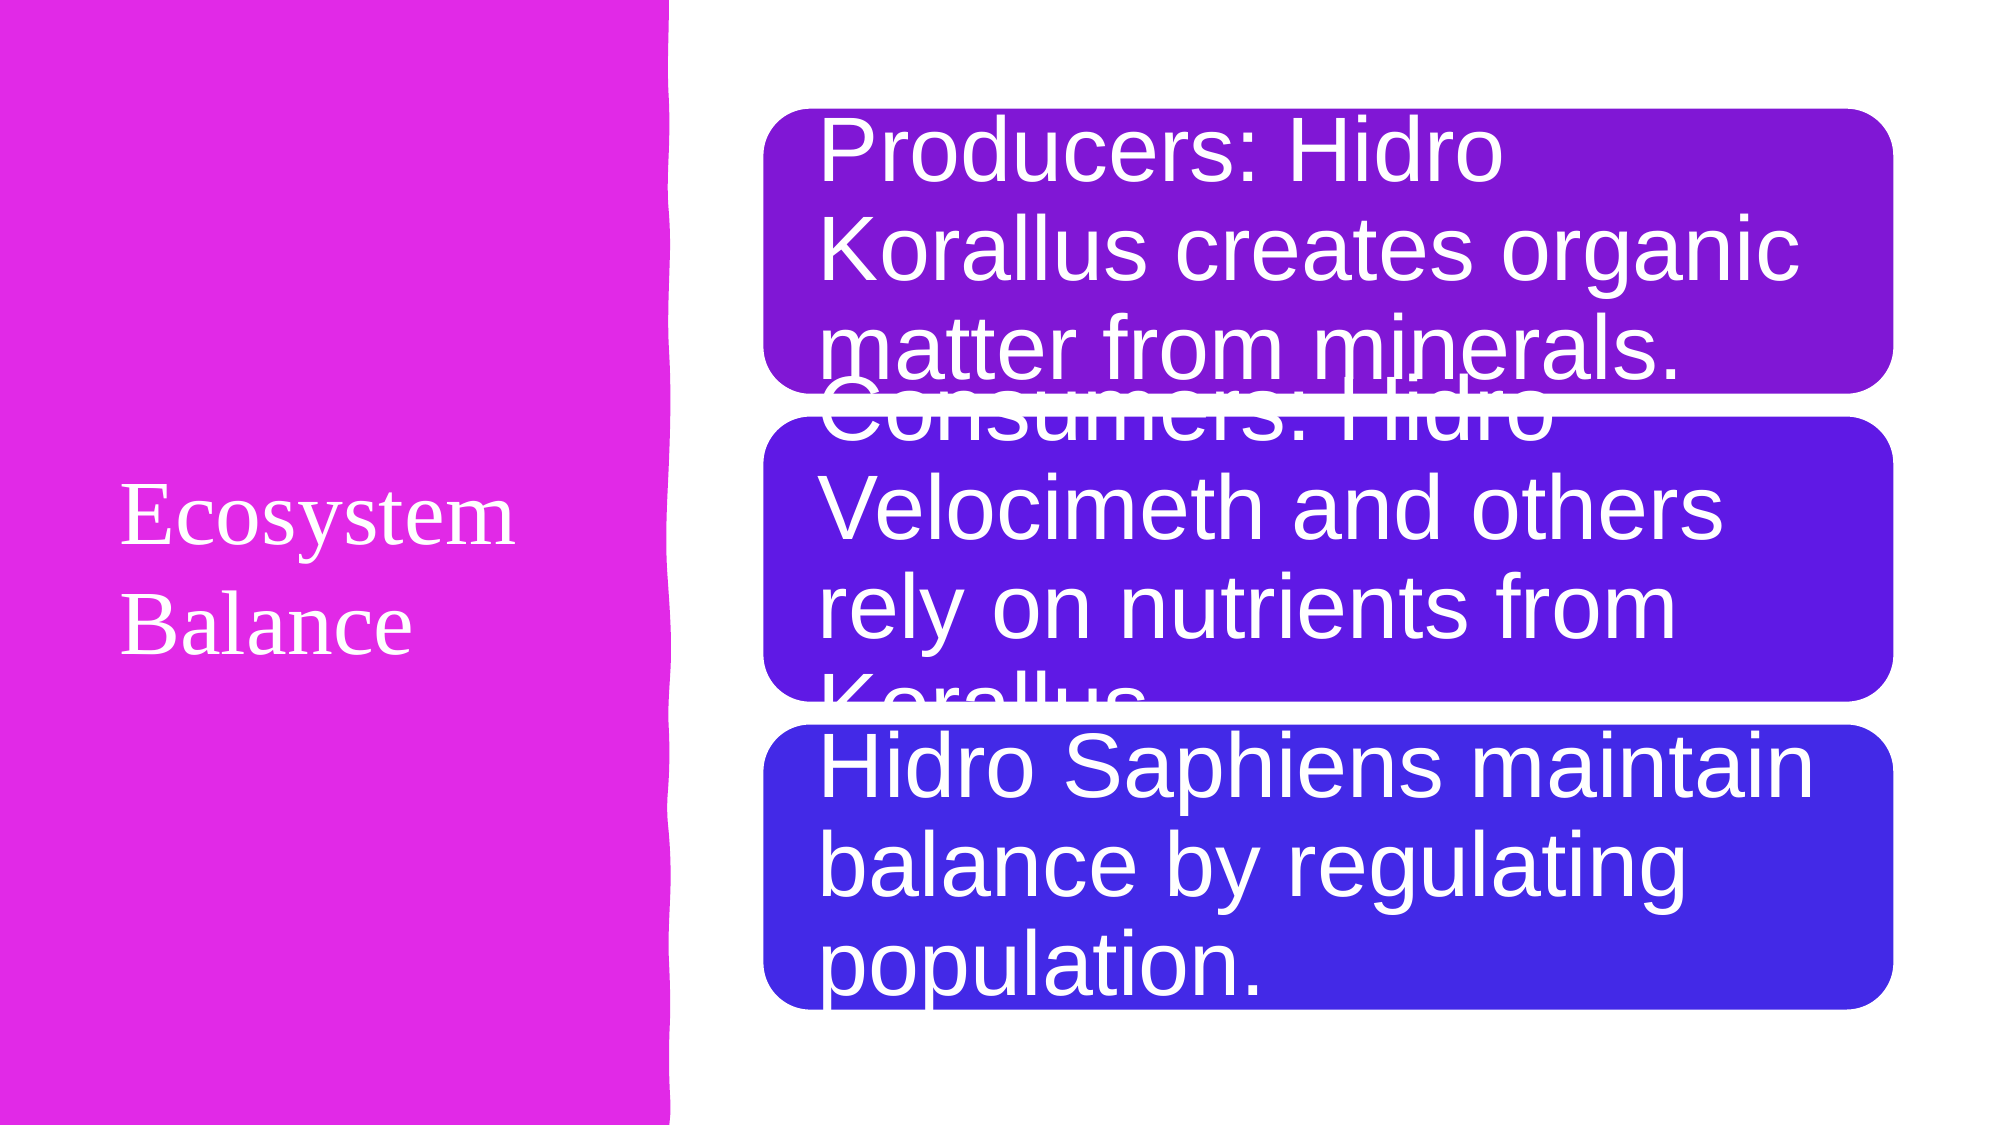

Producers: Hidro Korallus creates organic matter from minerals.
Consumers: Hidro Velocimeth and others rely on nutrients from Korallus.
Hidro Saphiens maintain balance by regulating population.
# Ecosystem Balance